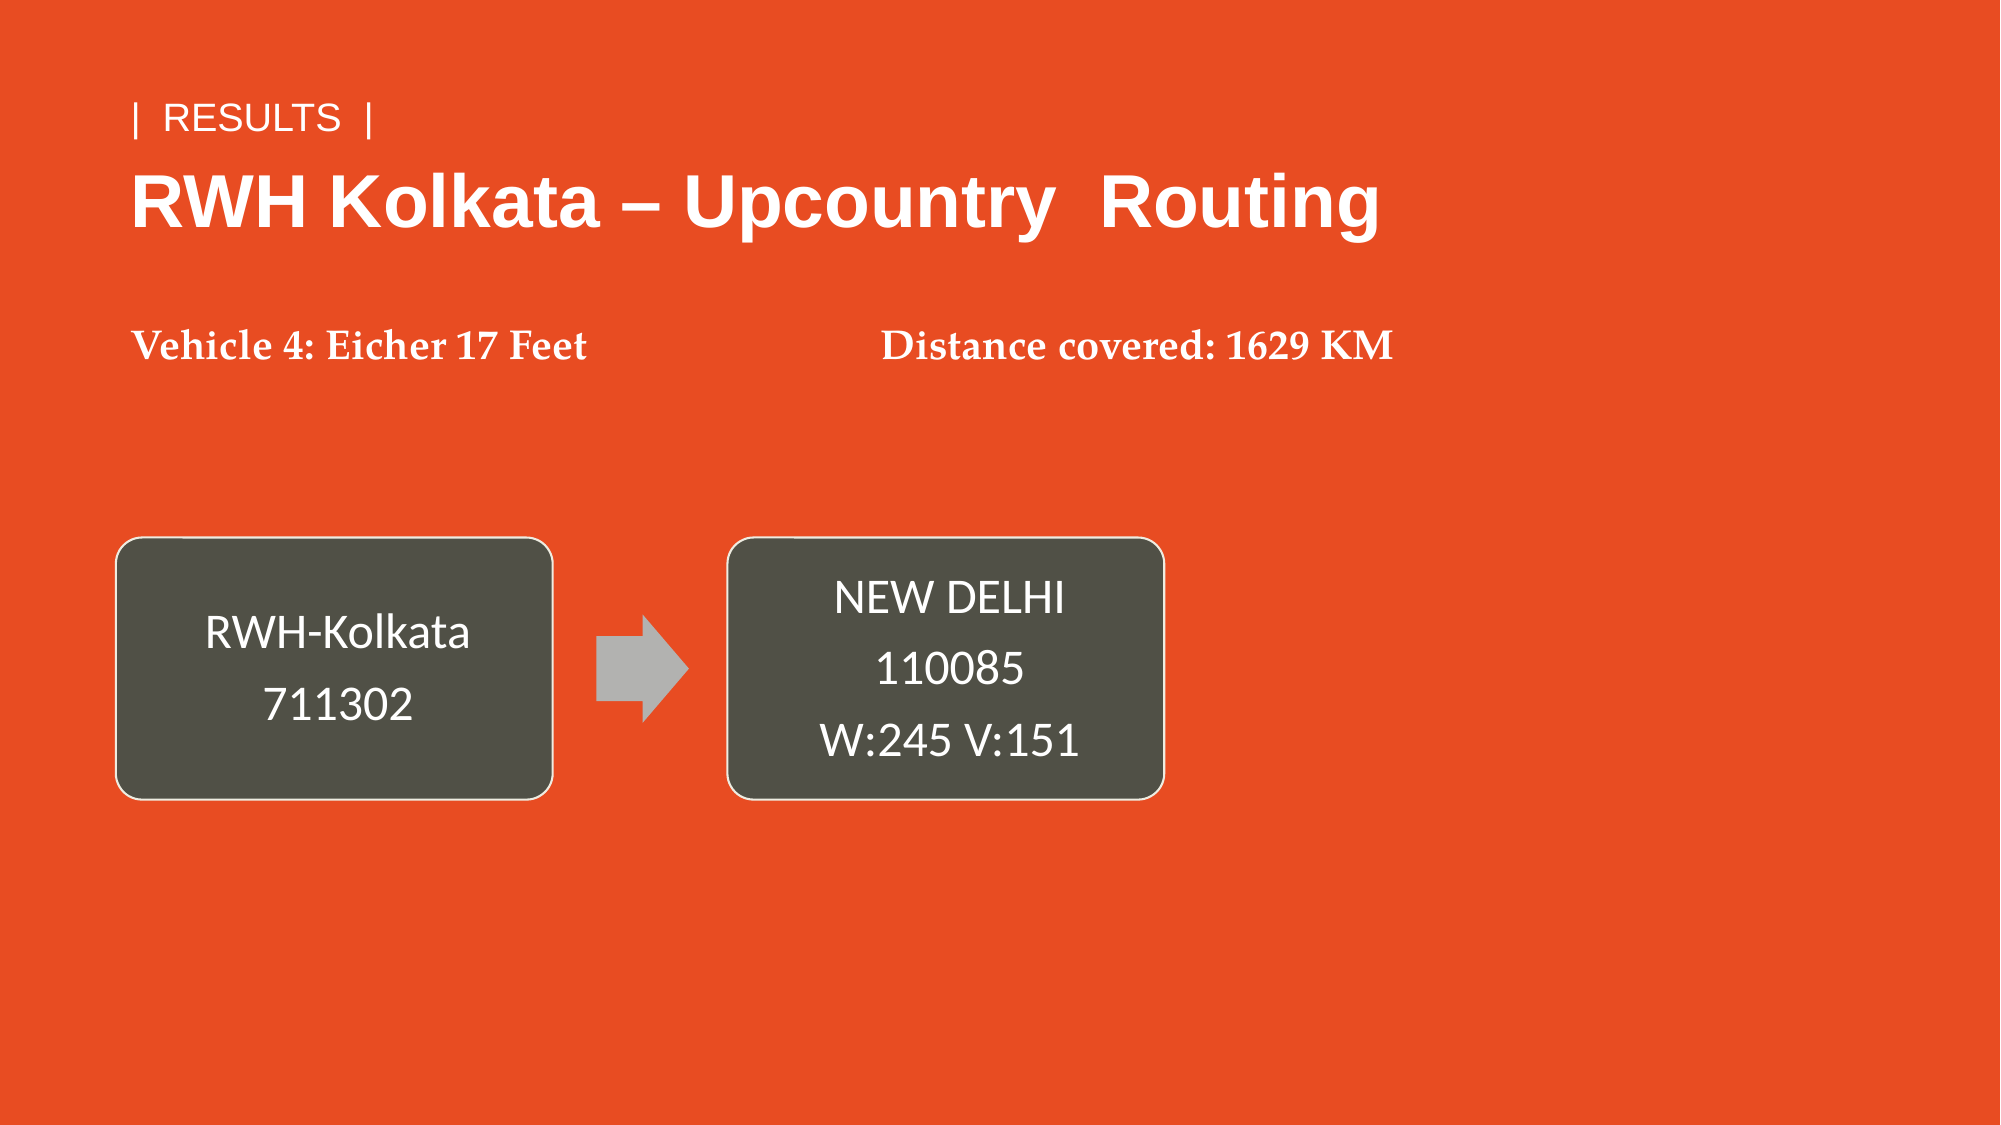

|  RESULTS  |
RWH Kolkata – Upcountry  Routing
Vehicle 4: Eicher 17 Feet 		Distance covered: 1629 KM
RWH-Kolkata
711302

NEW DELHI
110085
W:245 V:151